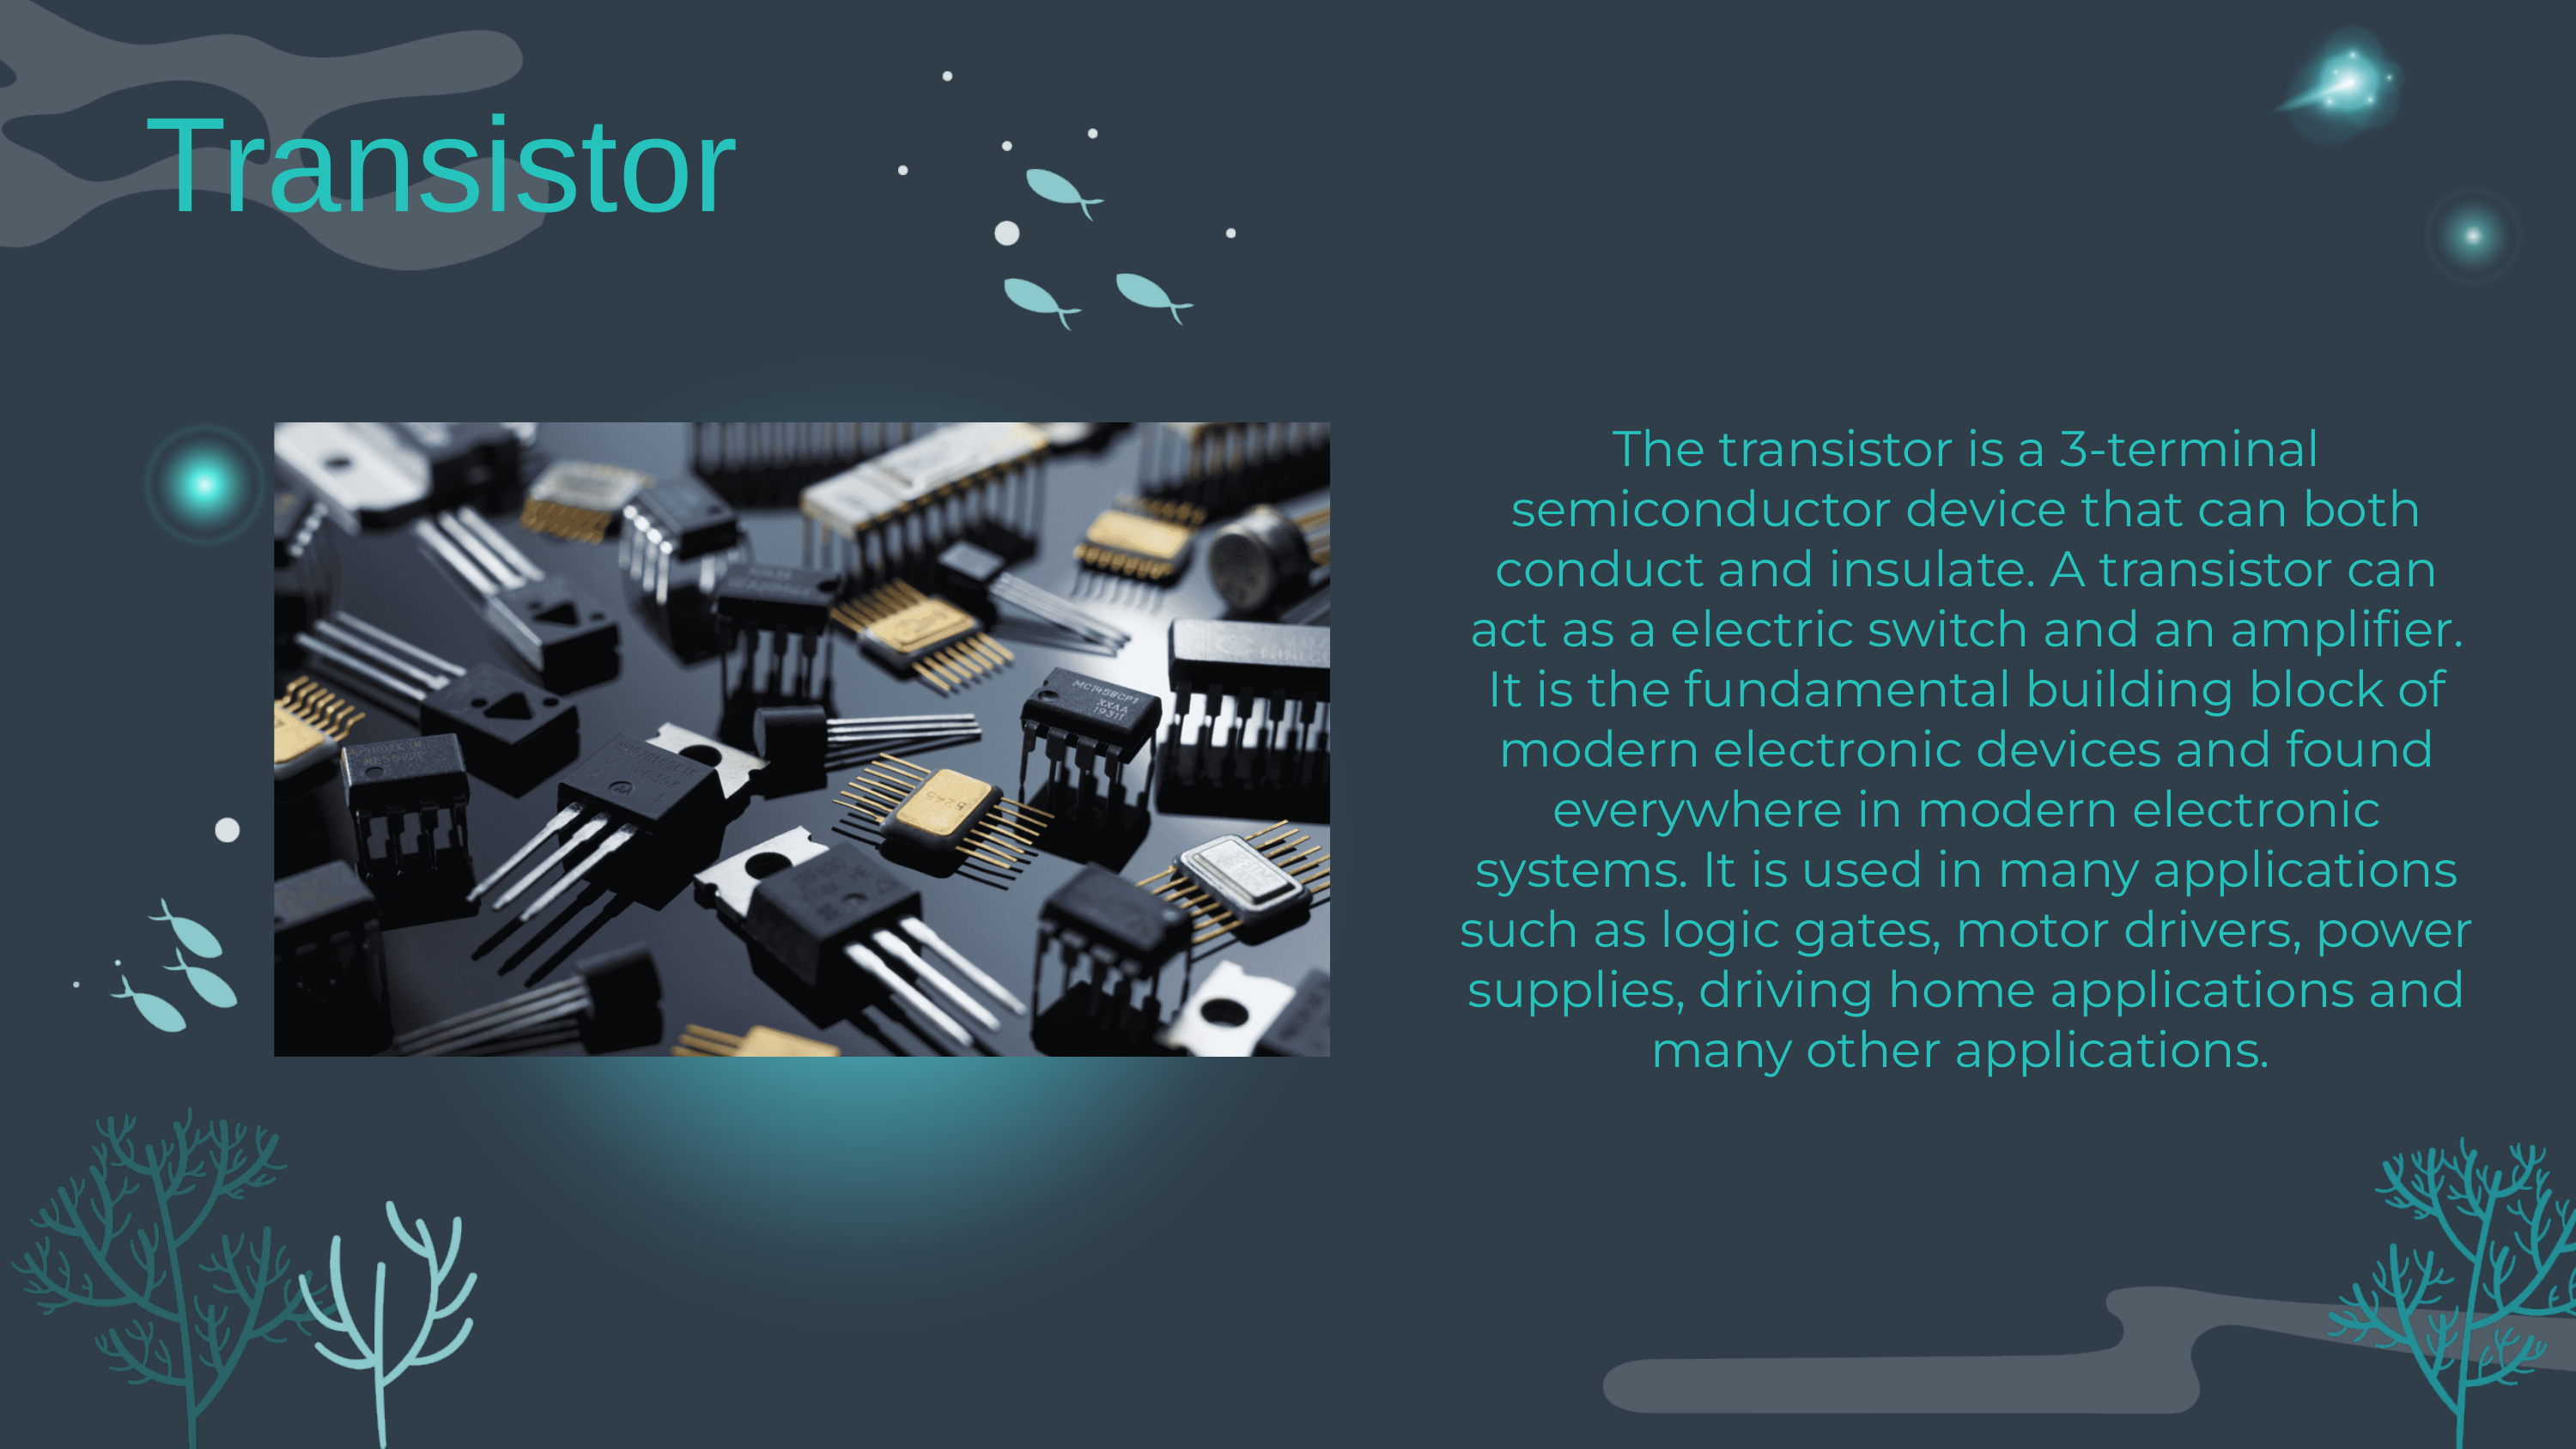

Transistor

The transistor is a 3-terminal semiconductor device that can both conduct and insulate. A transistor can act as a electric switch and an amplifier. It is the fundamental building block of modern electronic devices and found everywhere in modern electronic systems. It is used in many applications such as logic gates, motor drivers, power supplies, driving home applications and many other applications.